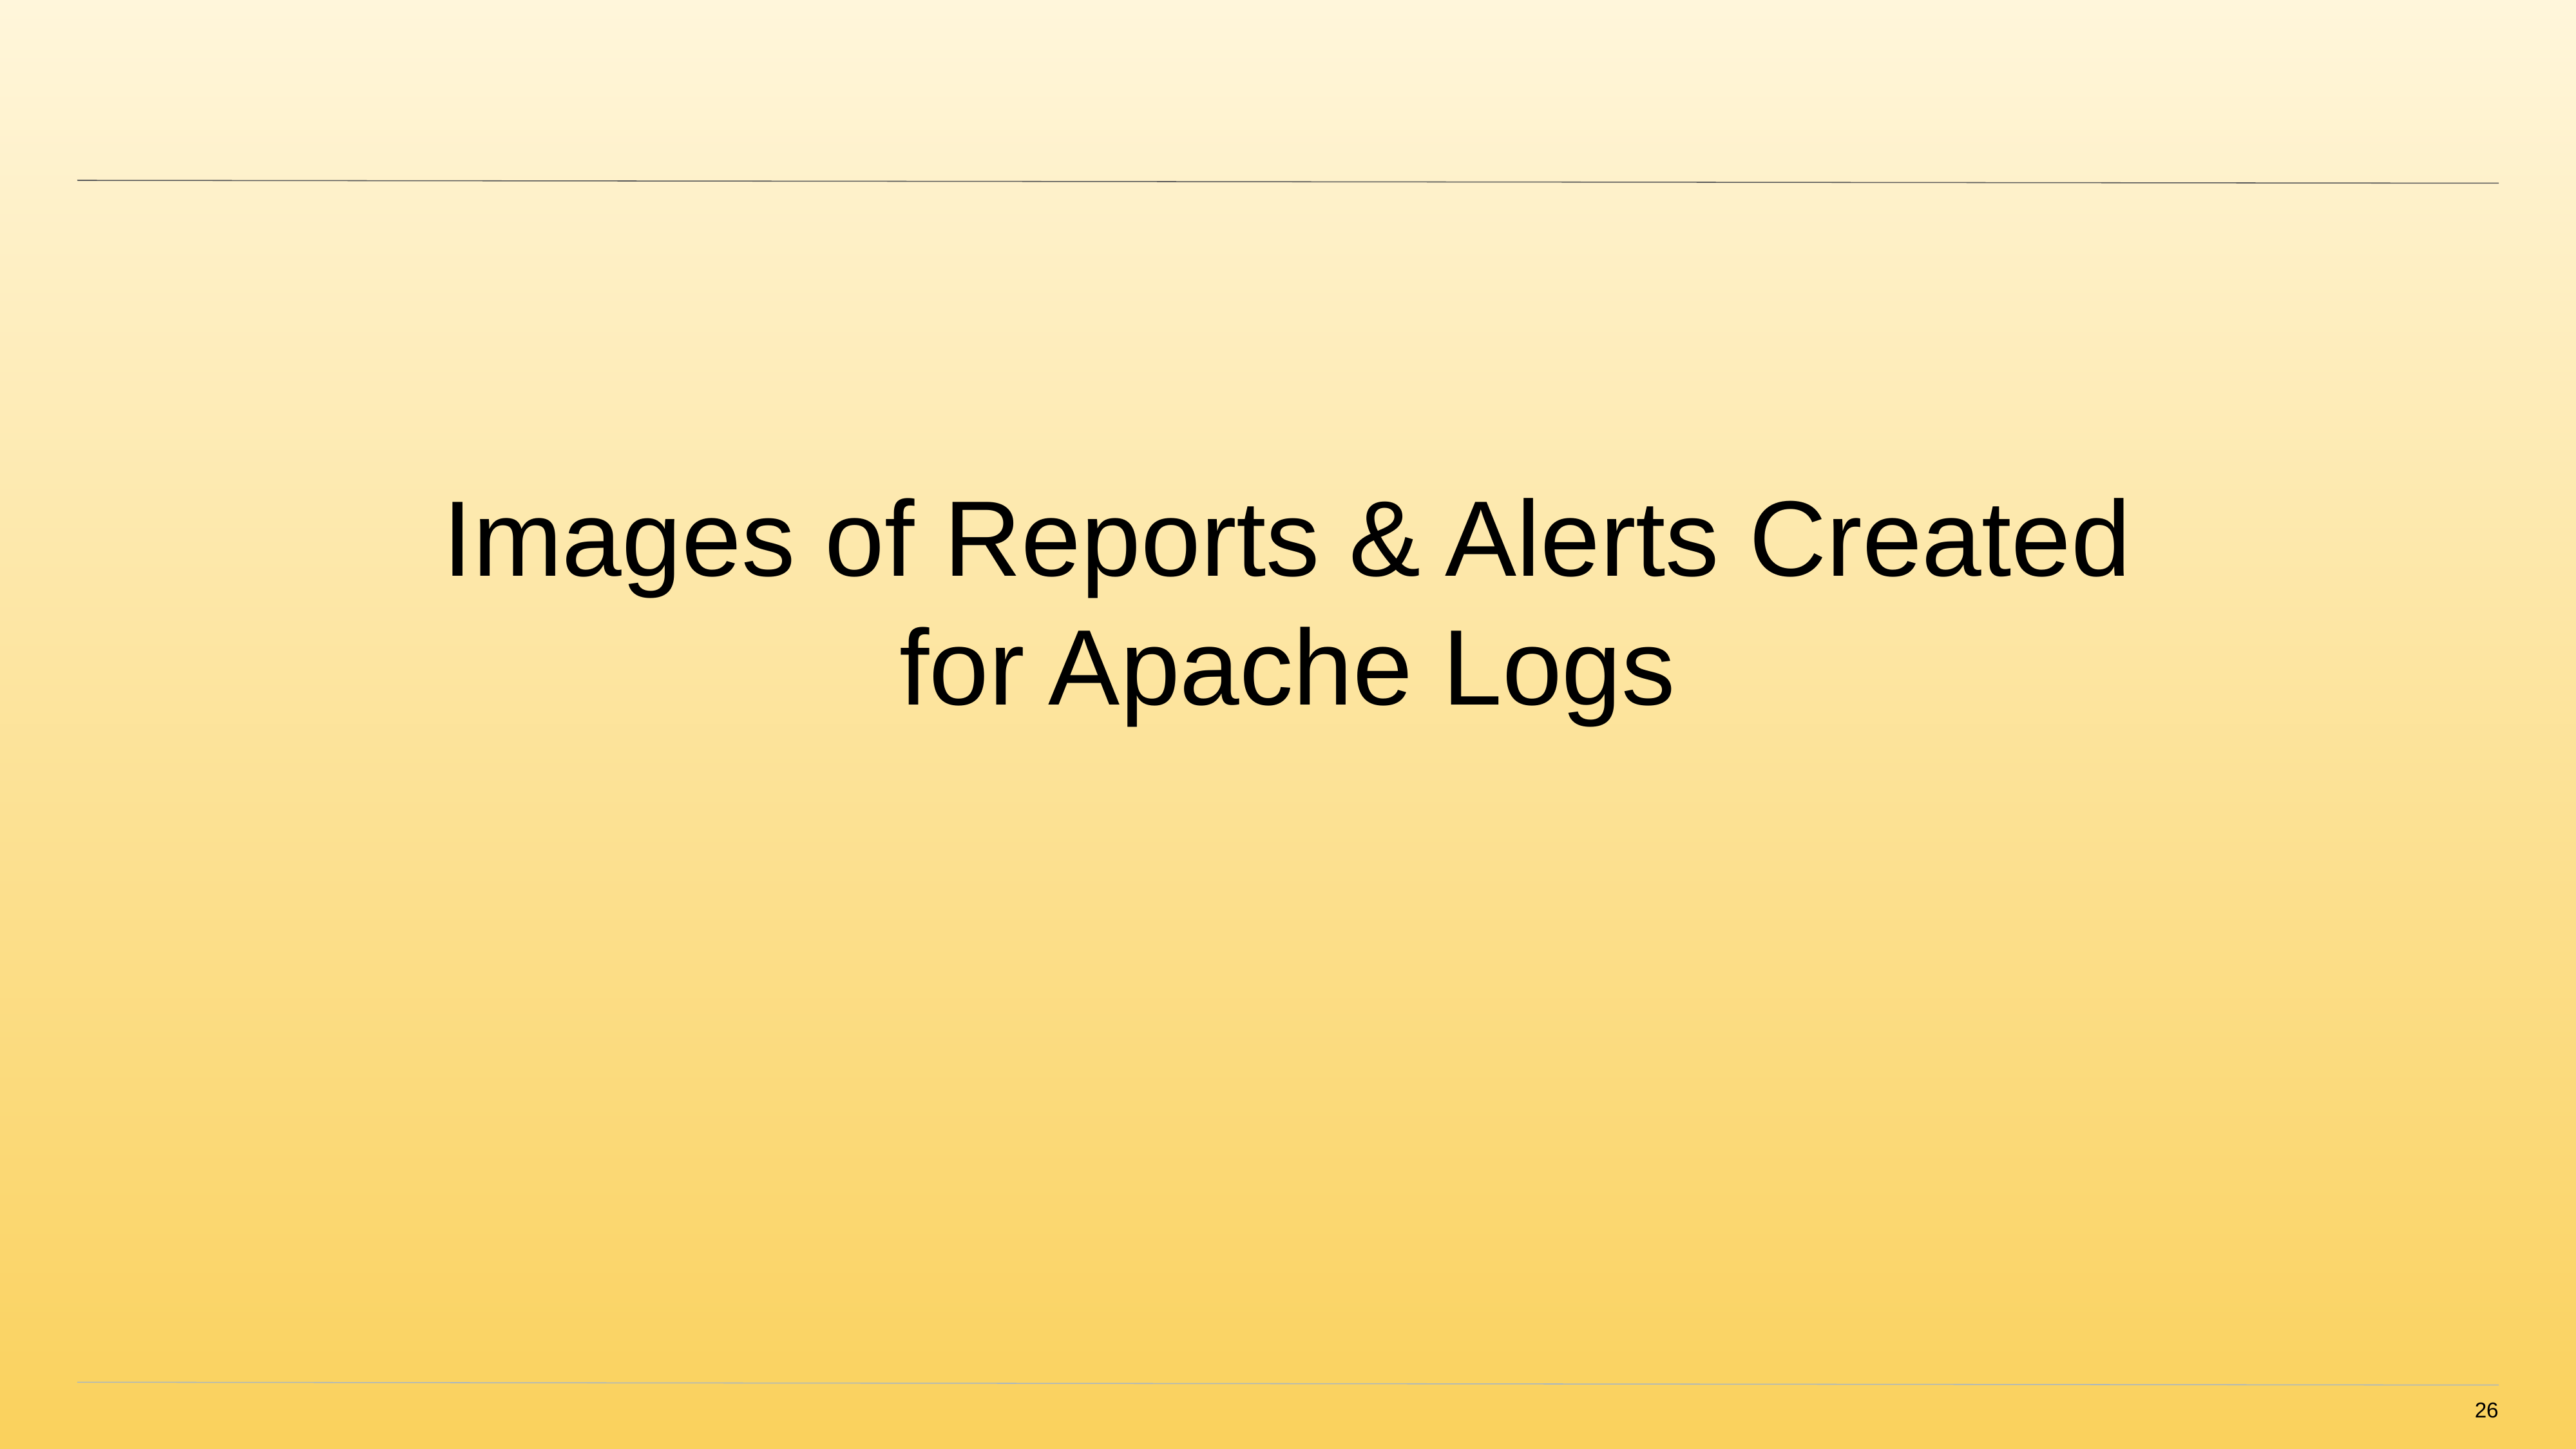

Images of Reports & Alerts Created for Apache Logs
26